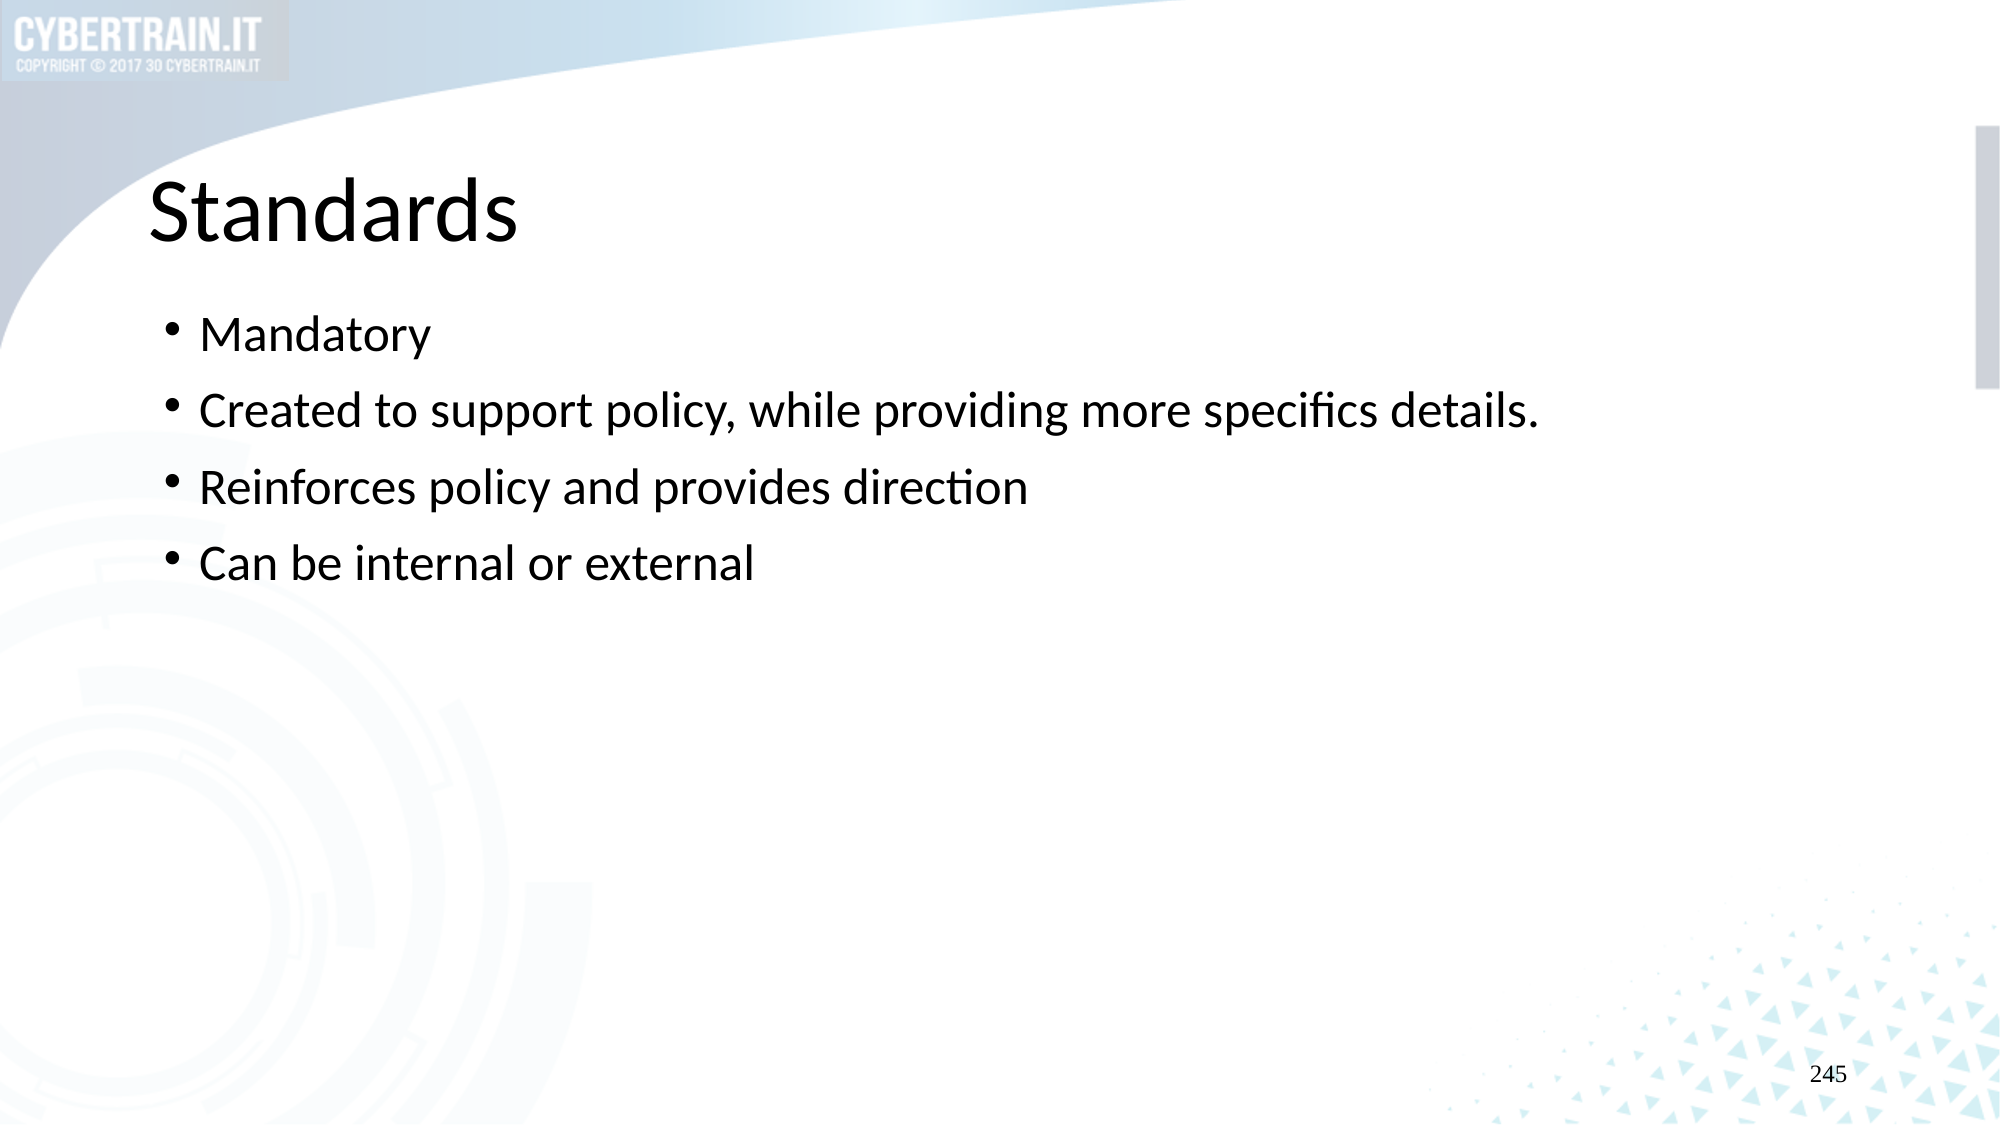

# Standards
Mandatory
Created to support policy, while providing more specifics details.
Reinforces policy and provides direction
Can be internal or external
245